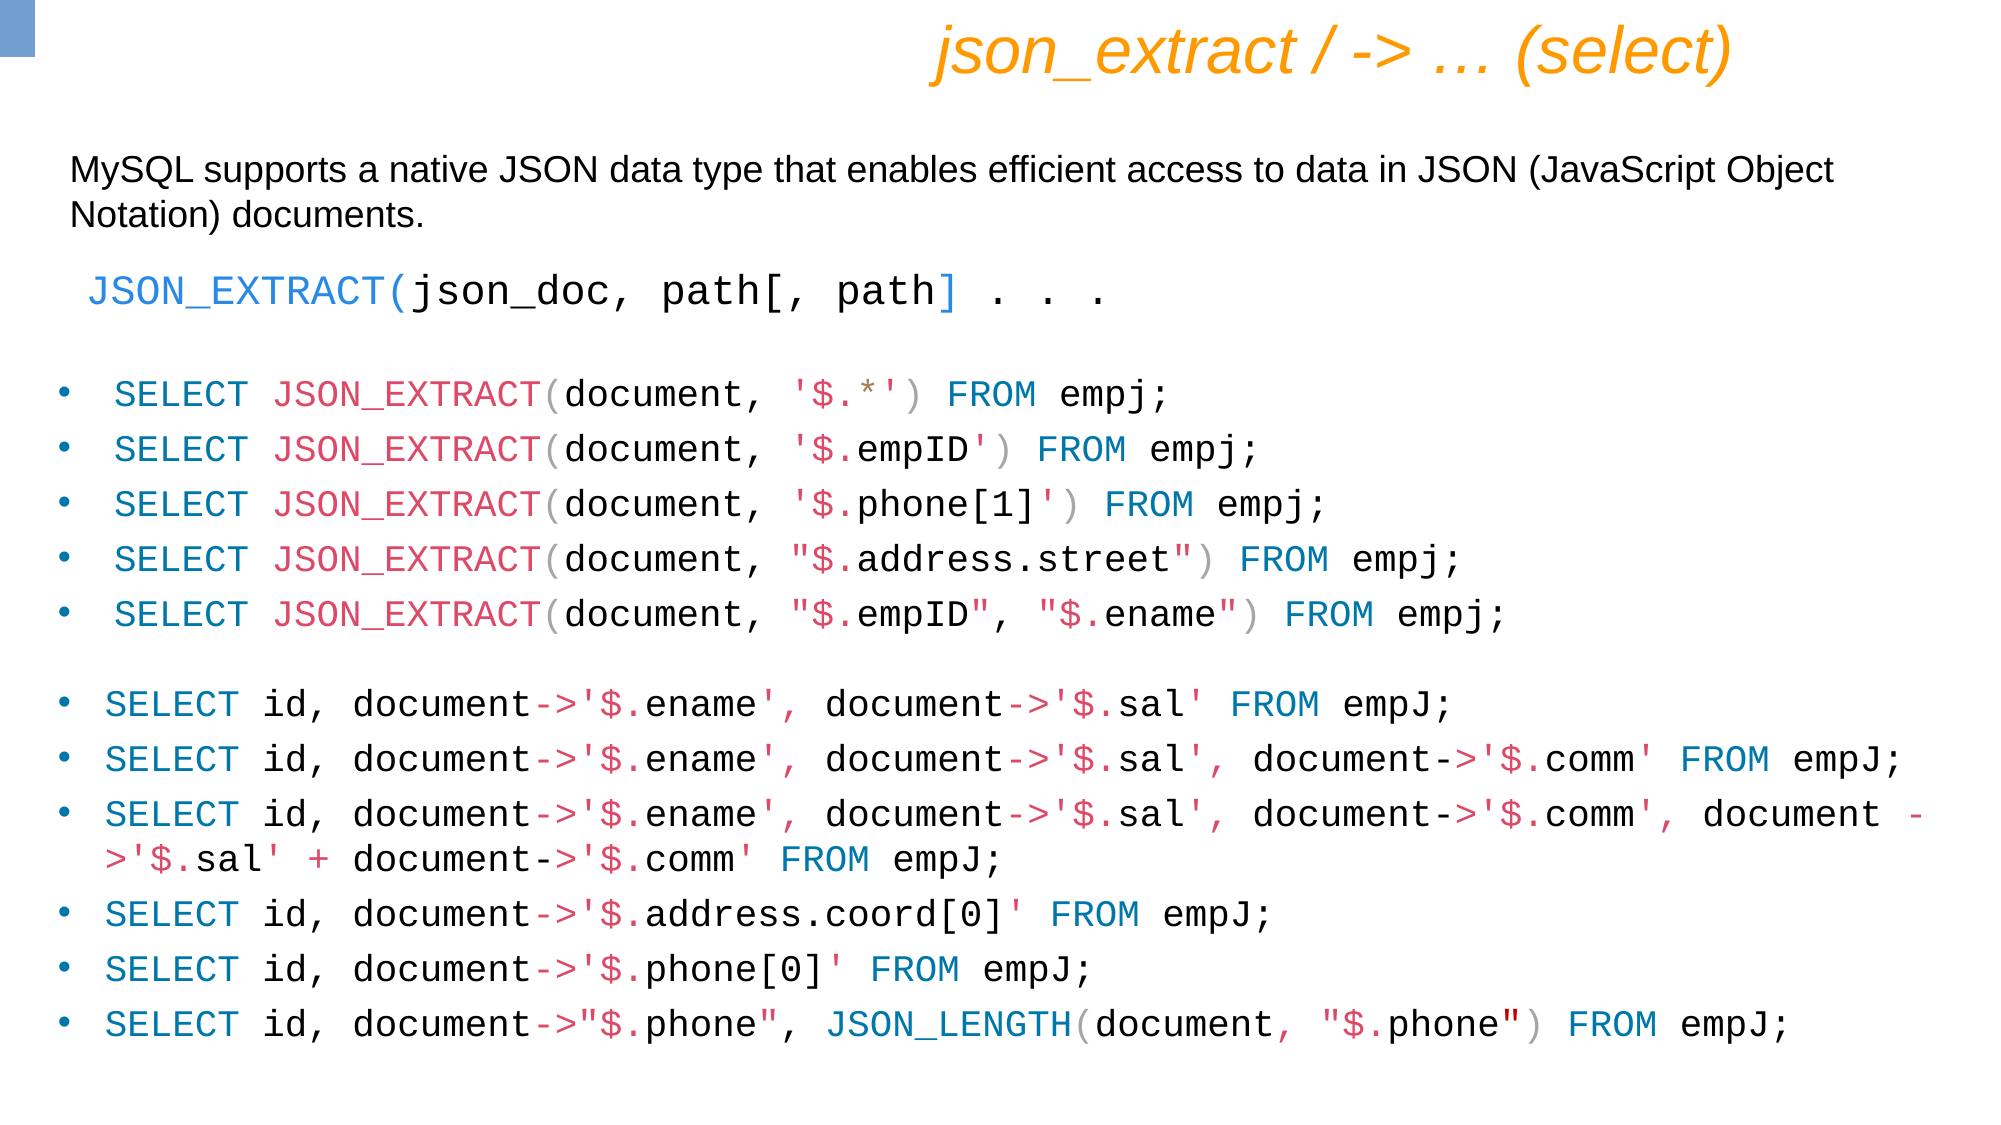

json_extract / -> … (select)
MySQL supports a native JSON data type that enables efficient access to data in JSON (JavaScript Object Notation) documents.
JSON_EXTRACT(json_doc, path[, path] . . .
SELECT JSON_EXTRACT(document, '$.*') FROM empj;

SELECT JSON_EXTRACT(document, '$.empID') FROM empj;

SELECT JSON_EXTRACT(document, '$.phone[1]') FROM empj;

SELECT JSON_EXTRACT(document, "$.address.street") FROM empj;

SELECT JSON_EXTRACT(document, "$.empID", "$.ename") FROM empj;

SELECT id, document->'$.ename', document->'$.sal' FROM empJ;

SELECT id, document->'$.ename', document->'$.sal', document->'$.comm' FROM empJ;

SELECT id, document->'$.ename', document->'$.sal', document->'$.comm', document ->'$.sal' + document->'$.comm' FROM empJ;

SELECT id, document->'$.address.coord[0]' FROM empJ;

SELECT id, document->'$.phone[0]' FROM empJ;

SELECT id, document->"$.phone", JSON_LENGTH(document, "$.phone") FROM empJ;